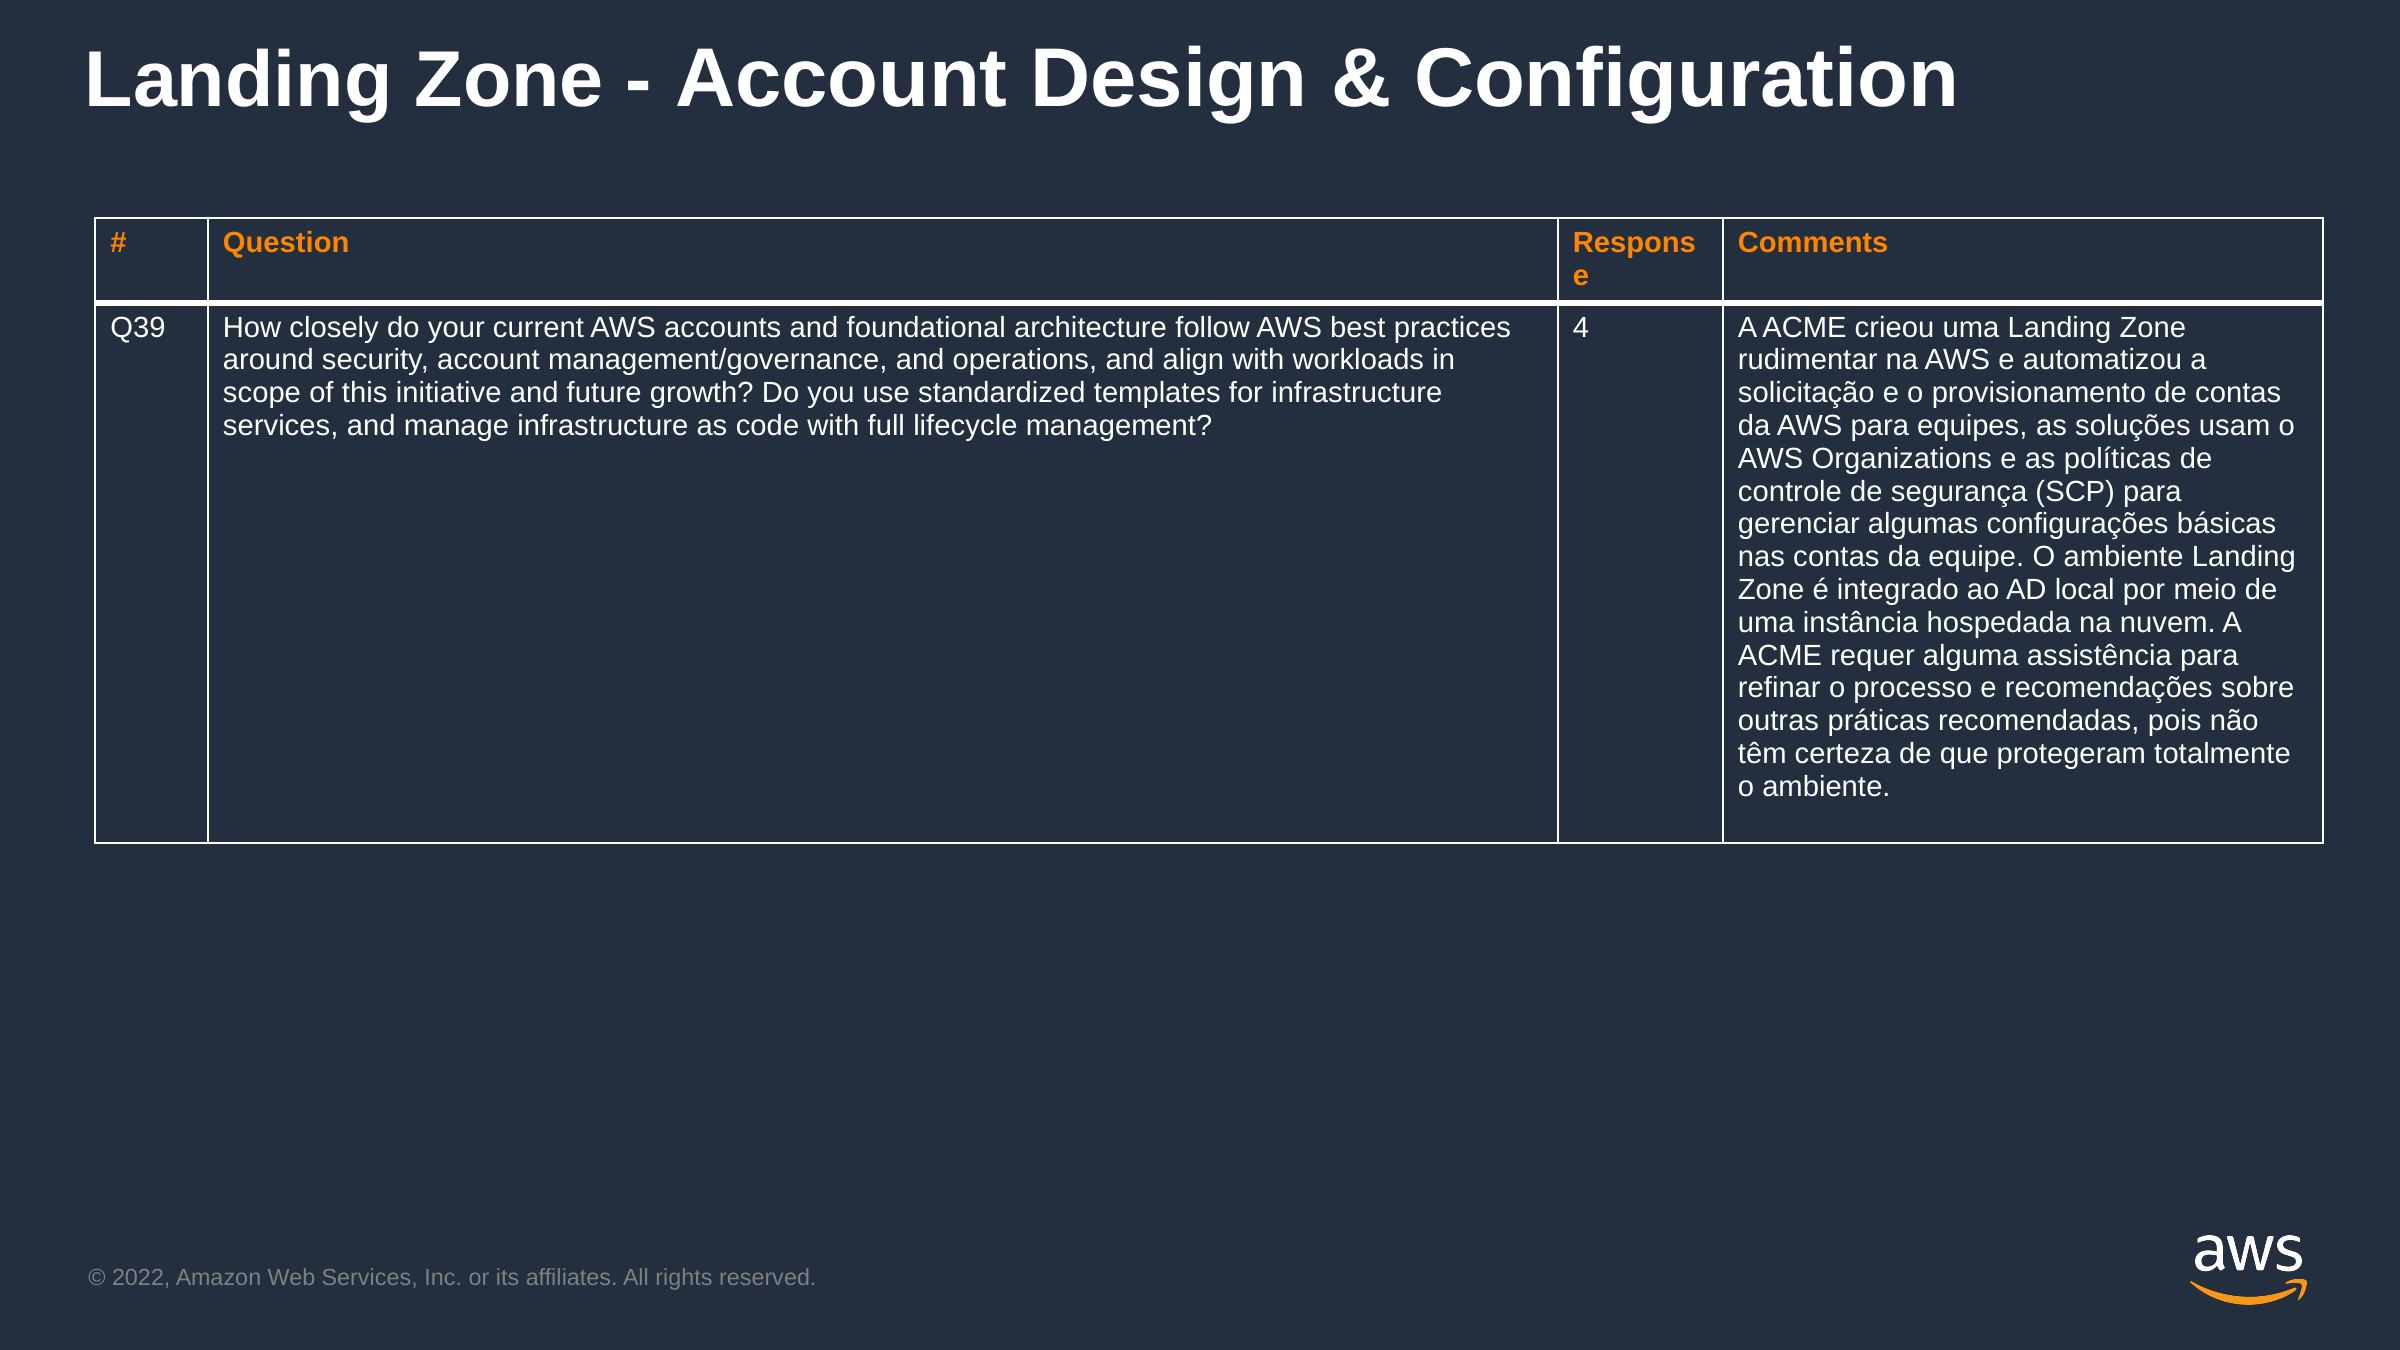

Landing Zone - Account Design & Configuration
| # | Question | Response | Comments |
| --- | --- | --- | --- |
| Q39 | How closely do your current AWS accounts and foundational architecture follow AWS best practices around security, account management/governance, and operations, and align with workloads in scope of this initiative and future growth? Do you use standardized templates for infrastructure services, and manage infrastructure as code with full lifecycle management? | 4 | A ACME crieou uma Landing Zone rudimentar na AWS e automatizou a solicitação e o provisionamento de contas da AWS para equipes, as soluções usam o AWS Organizations e as políticas de controle de segurança (SCP) para gerenciar algumas configurações básicas nas contas da equipe. O ambiente Landing Zone é integrado ao AD local por meio de uma instância hospedada na nuvem. A ACME requer alguma assistência para refinar o processo e recomendações sobre outras práticas recomendadas, pois não têm certeza de que protegeram totalmente o ambiente. |